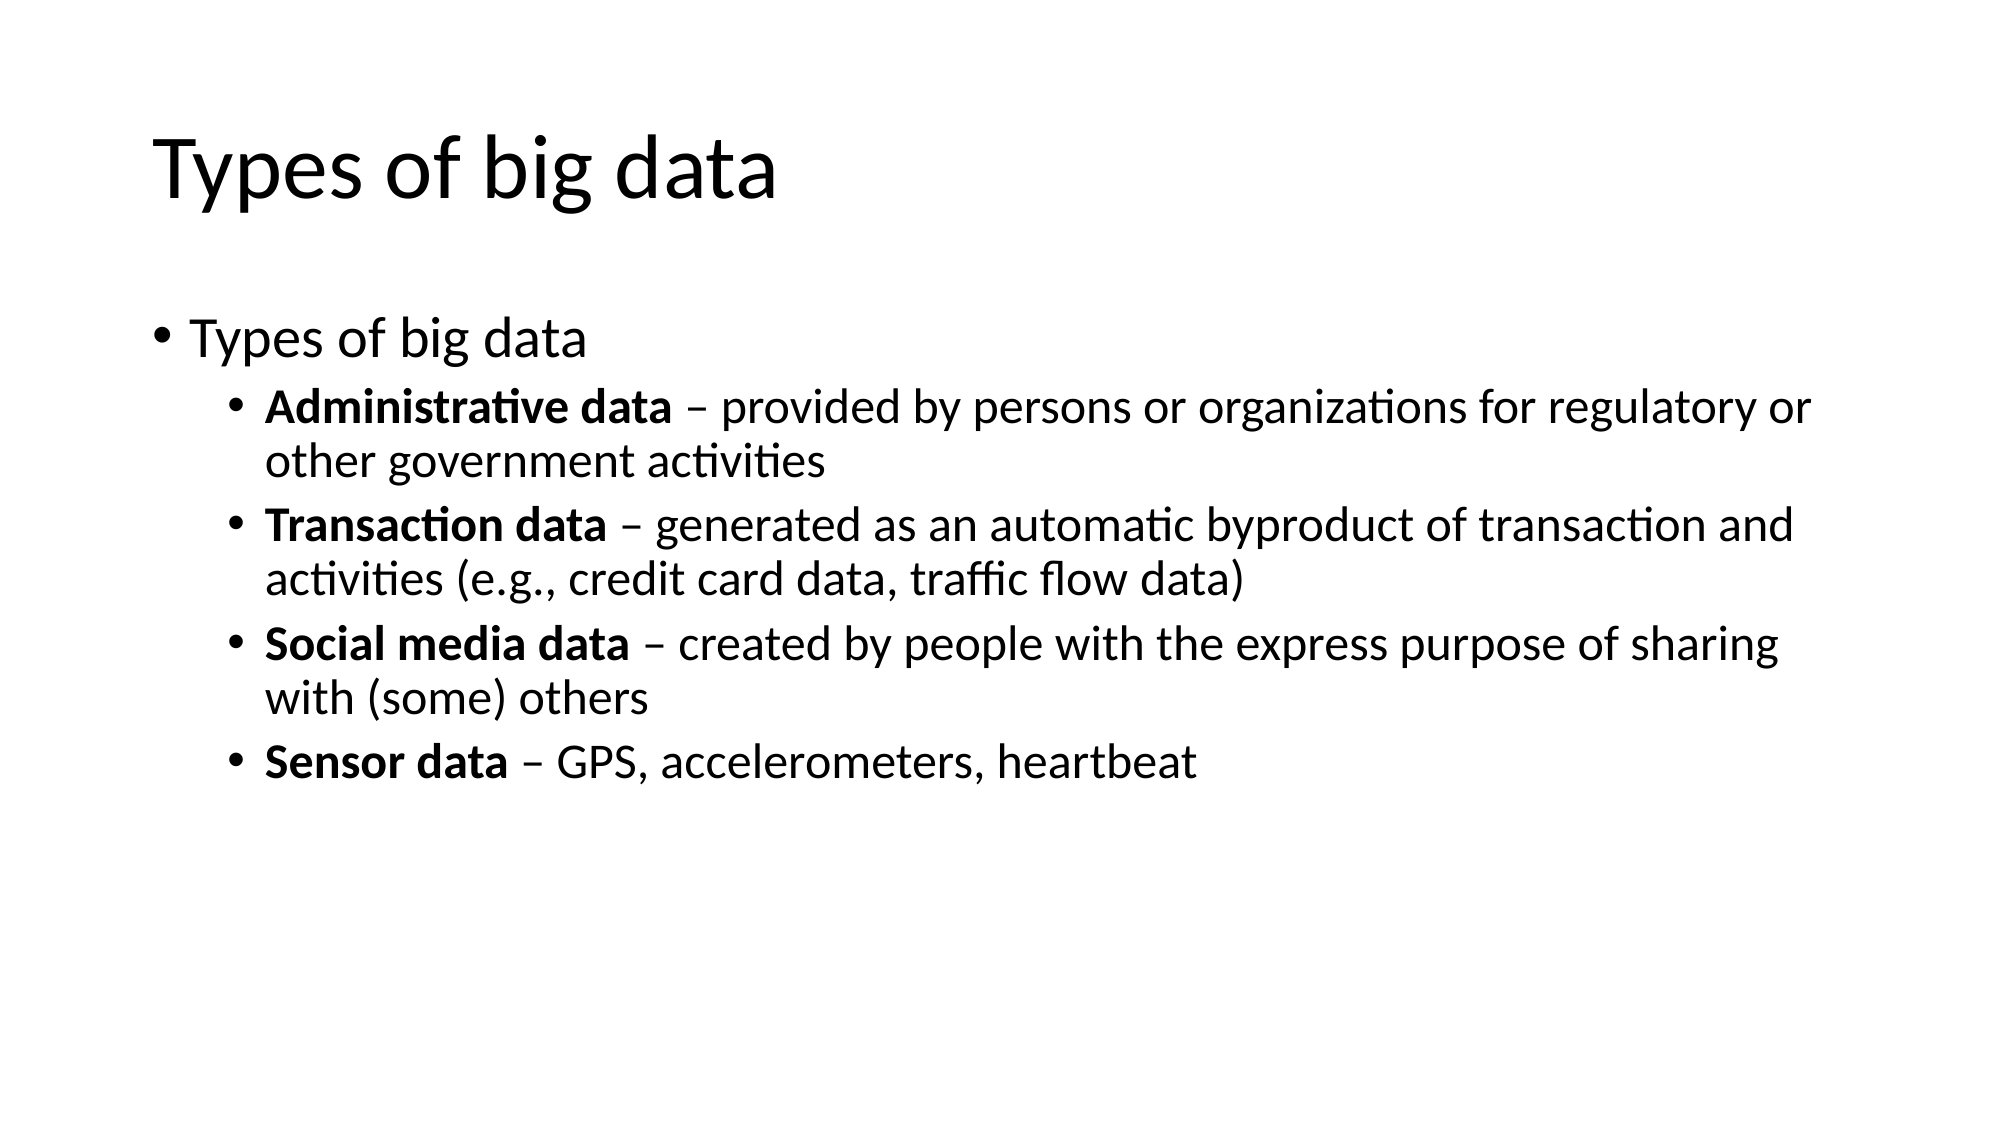

# Types of big data
Types of big data
Administrative data – provided by persons or organizations for regulatory or other government activities
Transaction data – generated as an automatic byproduct of transaction and activities (e.g., credit card data, traffic flow data)
Social media data – created by people with the express purpose of sharing with (some) others
Sensor data – GPS, accelerometers, heartbeat